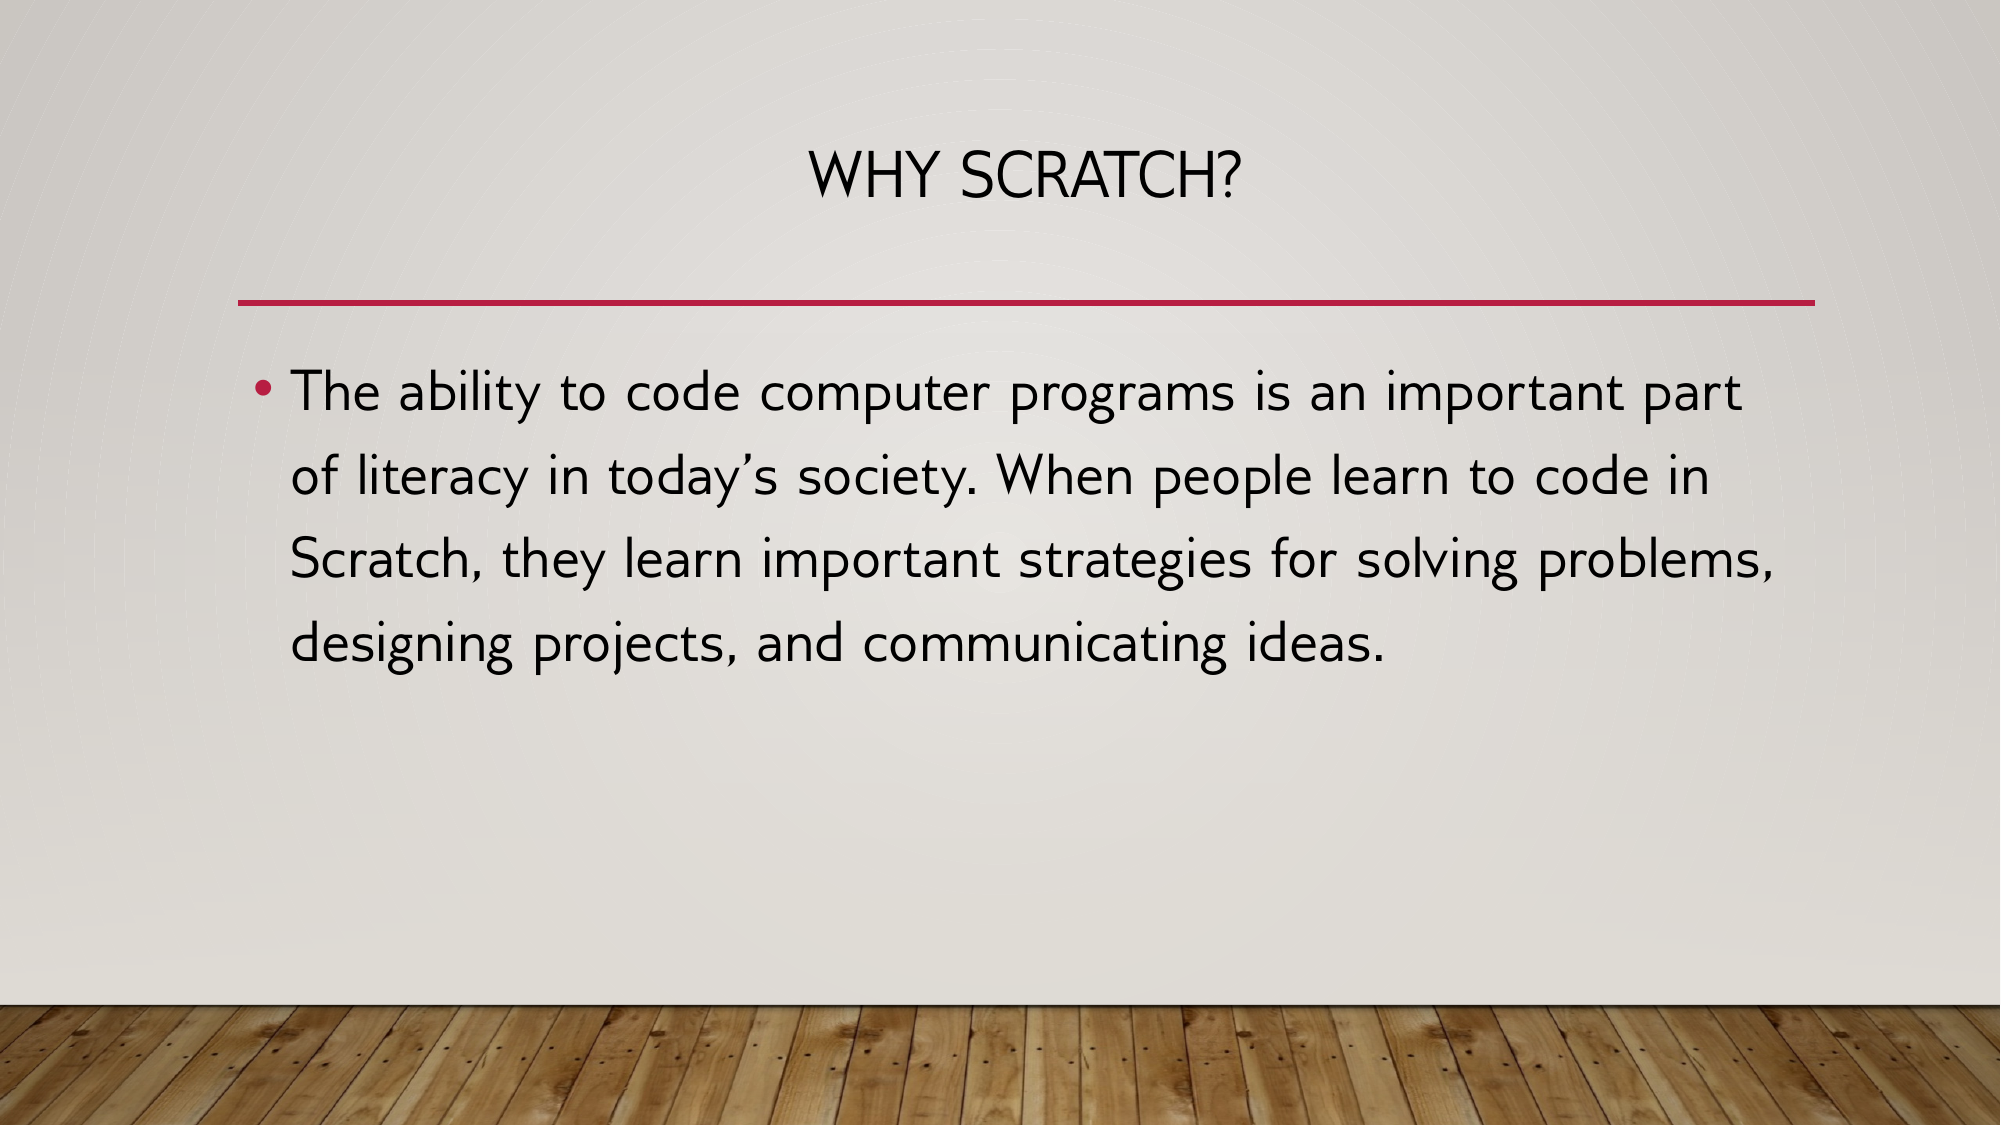

# Why scratch?
The ability to code computer programs is an important part of literacy in today’s society. When people learn to code in Scratch, they learn important strategies for solving problems, designing projects, and communicating ideas.